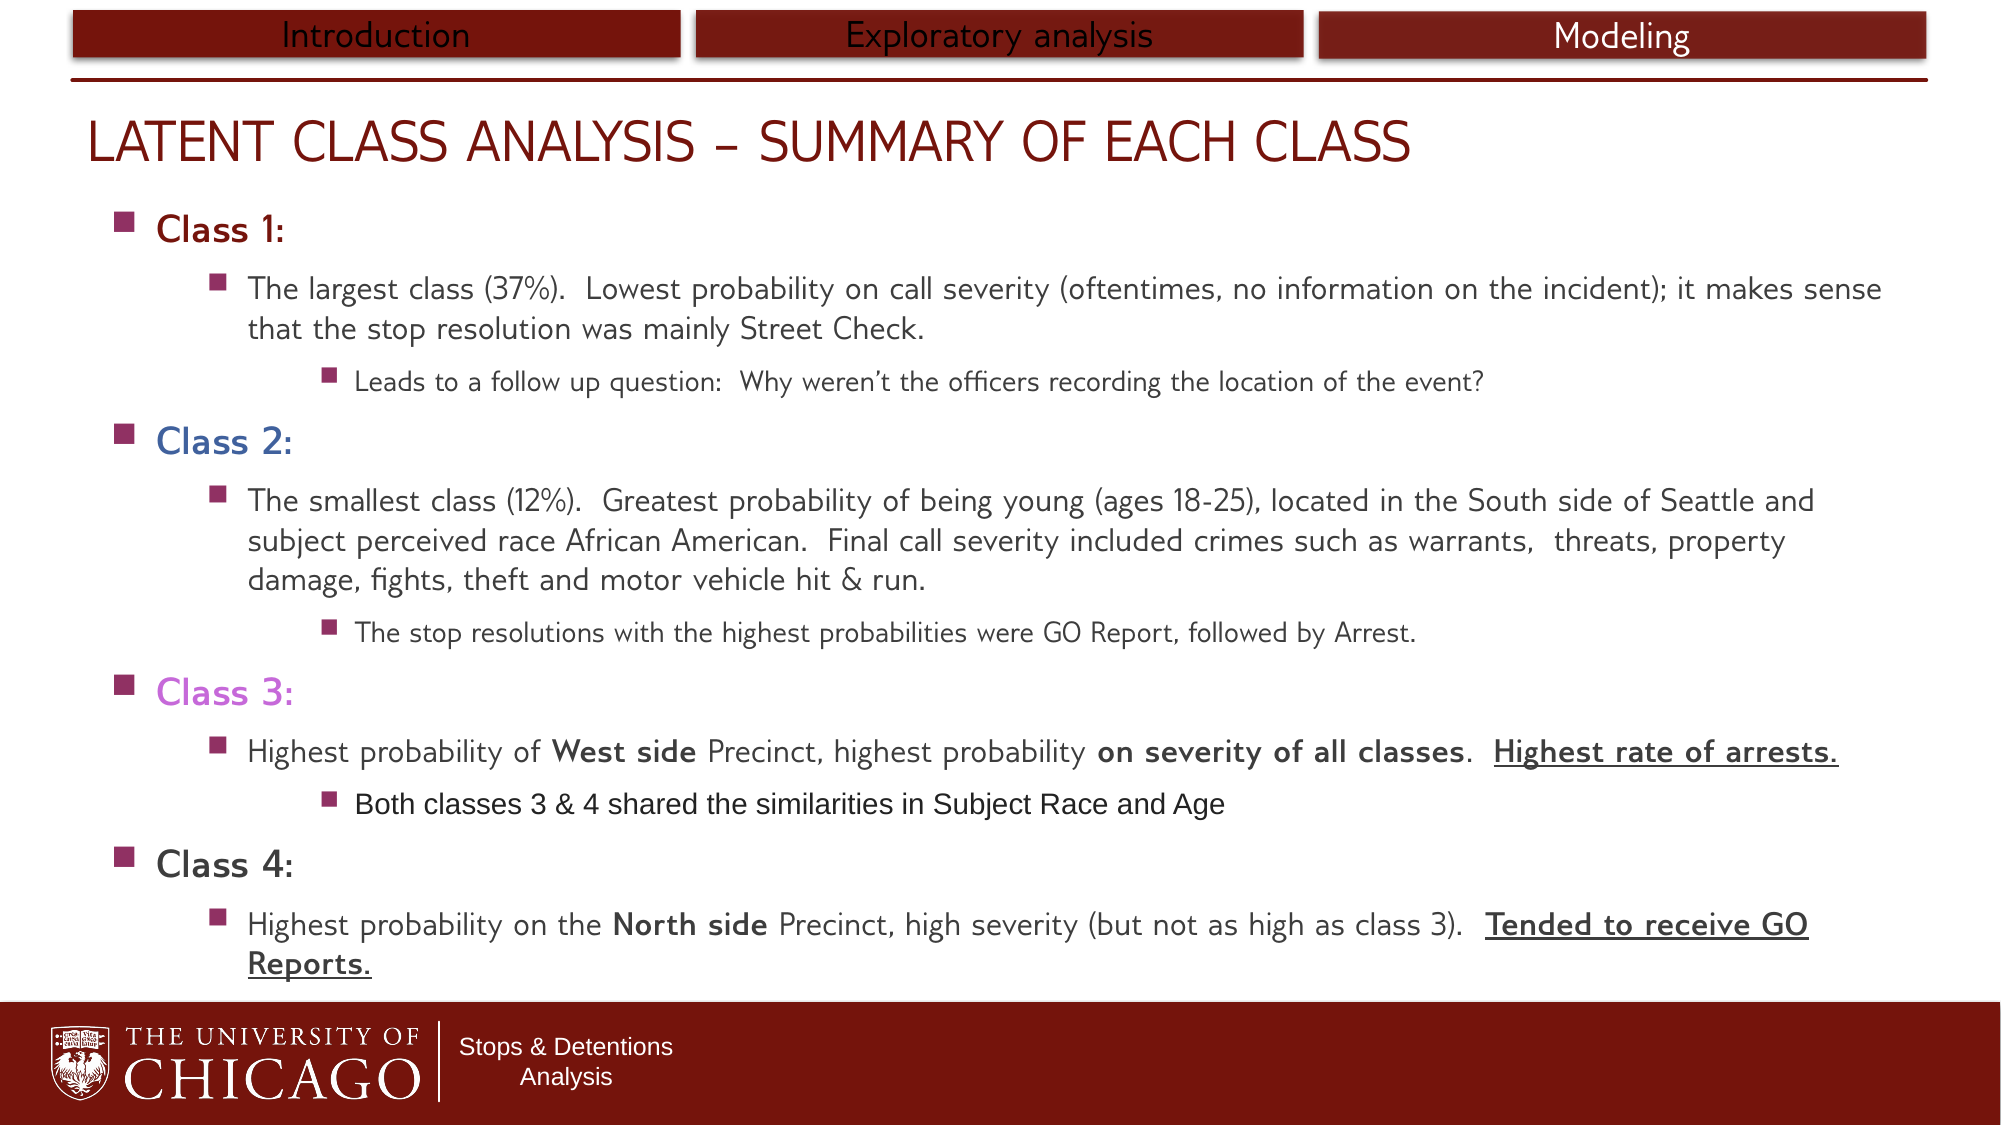

# Latent class analysis – Summary of each class
Class 1:
The largest class (37%).  Lowest probability on call severity (oftentimes, no information on the incident); it makes sense that the stop resolution was mainly Street Check.
Leads to a follow up question:  Why weren’t the officers recording the location of the event?
Class 2:
The smallest class (12%).  Greatest probability of being young (ages 18-25), located in the South side of Seattle and subject perceived race African American.  Final call severity included crimes such as warrants,  threats, property damage, fights, theft and motor vehicle hit & run.
The stop resolutions with the highest probabilities were GO Report, followed by Arrest.
Class 3:
Highest probability of West side Precinct, highest probability on severity of all classes.  Highest rate of arrests.
Both classes 3 & 4 shared the similarities in Subject Race and Age
Class 4:
Highest probability on the North side Precinct, high severity (but not as high as class 3).  Tended to receive GO Reports.